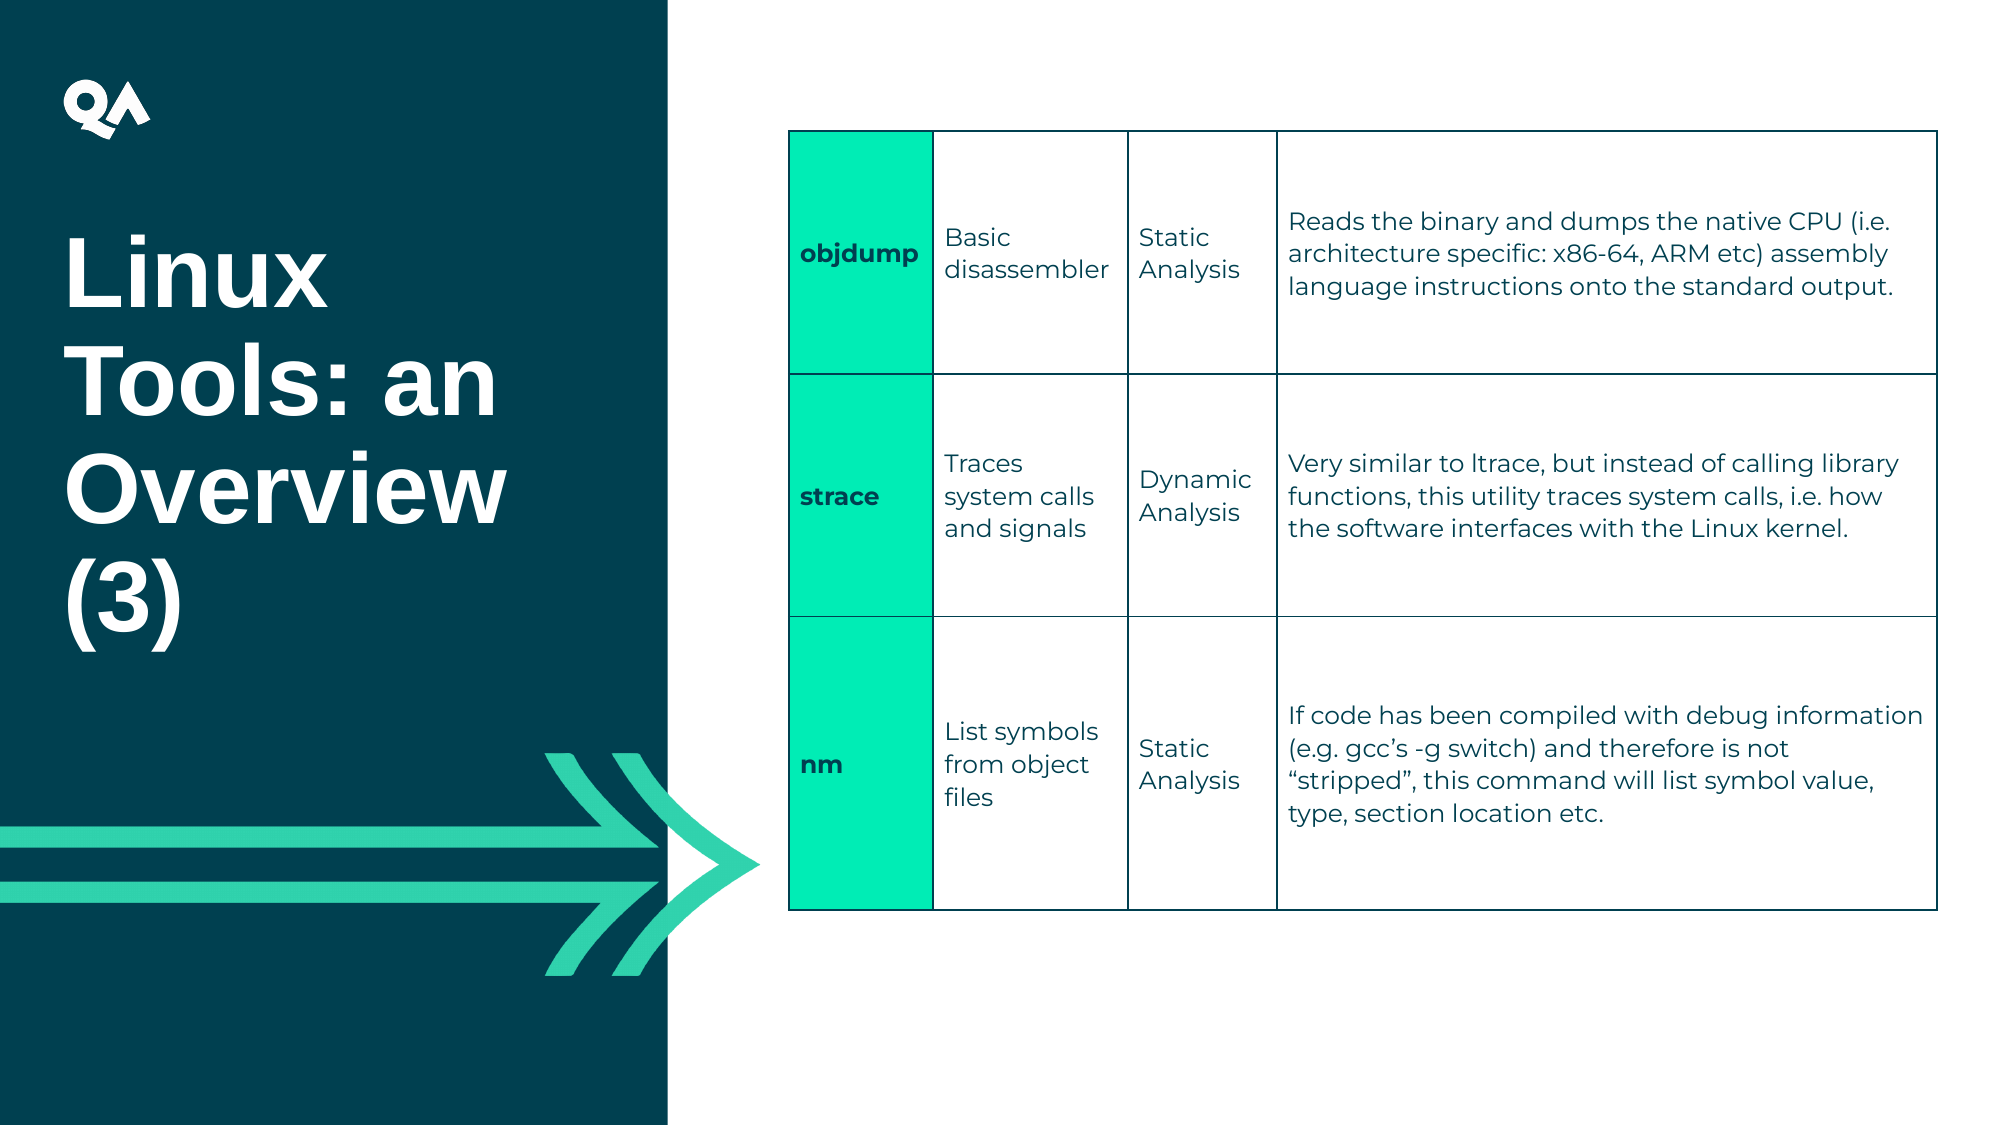

| objdump | Basic disassembler | Static Analysis | Reads the binary and dumps the native CPU (i.e. architecture specific: x86-64, ARM etc) assembly language instructions onto the standard output. |
| --- | --- | --- | --- |
| strace | Traces system calls and signals | Dynamic Analysis | Very similar to ltrace, but instead of calling library functions, this utility traces system calls, i.e. how the software interfaces with the Linux kernel. |
| nm | List symbols from object files | Static Analysis | If code has been compiled with debug information (e.g. gcc’s -g switch) and therefore is not “stripped”, this command will list symbol value, type, section location etc. |
Linux Tools: an Overview (3)